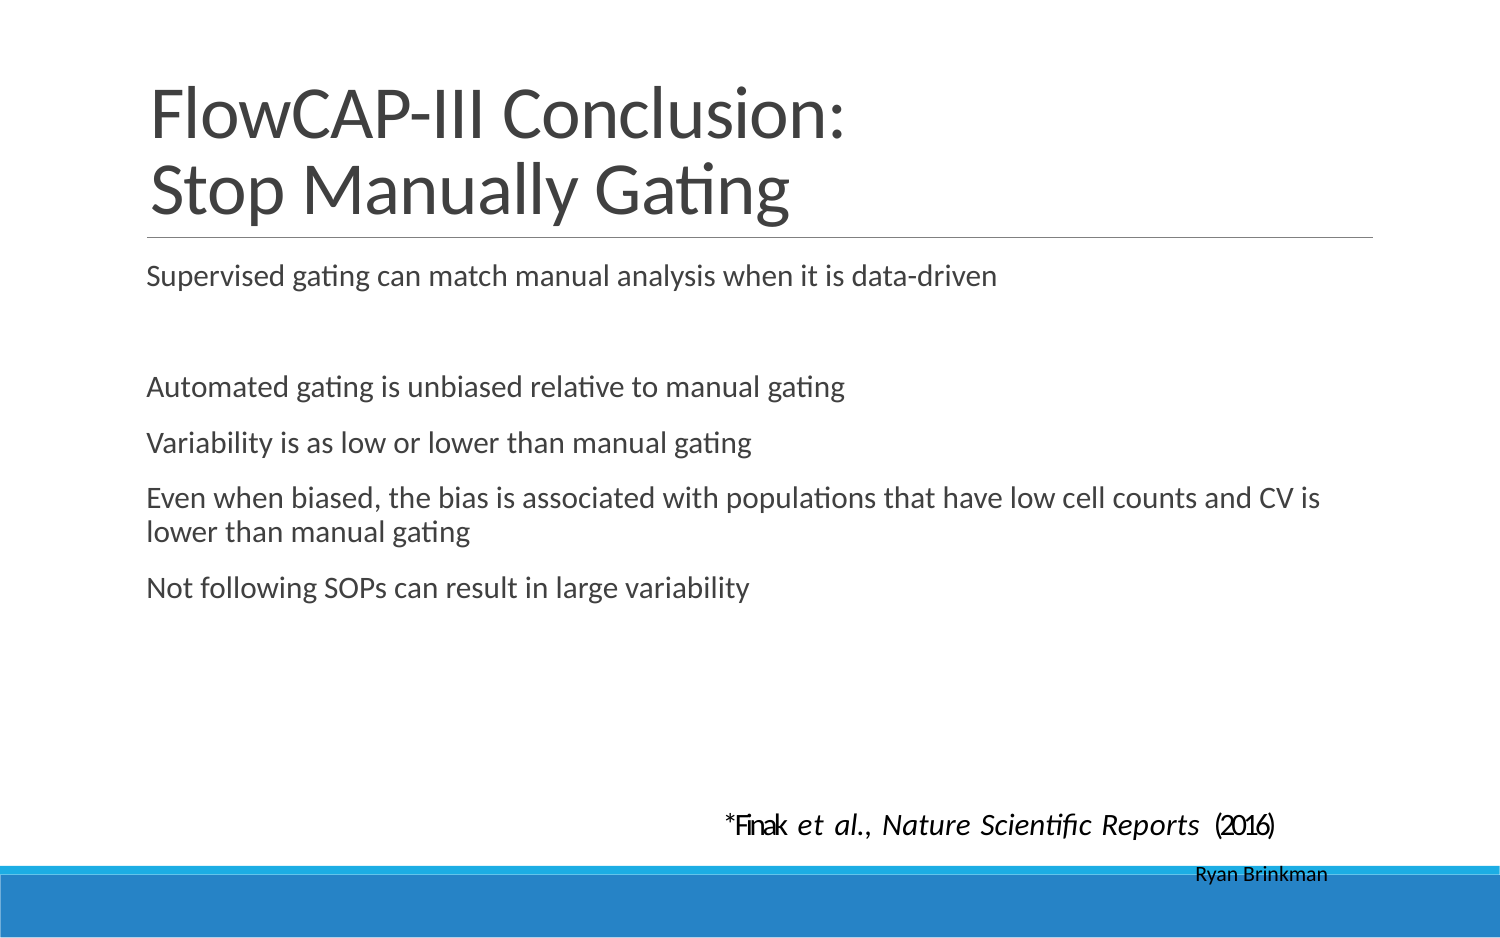

# FlowCAP-III Conclusion: Stop Manually Gating
Supervised gating can match manual analysis when it is data-driven

Automated gating is unbiased relative to manual gating
Variability is as low or lower than manual gating
Even when biased, the bias is associated with populations that have low cell counts and CV is lower than manual gating
Not following SOPs can result in large variability
*Finak et al., Nature Scientific Reports  (2016)
Ryan Brinkman